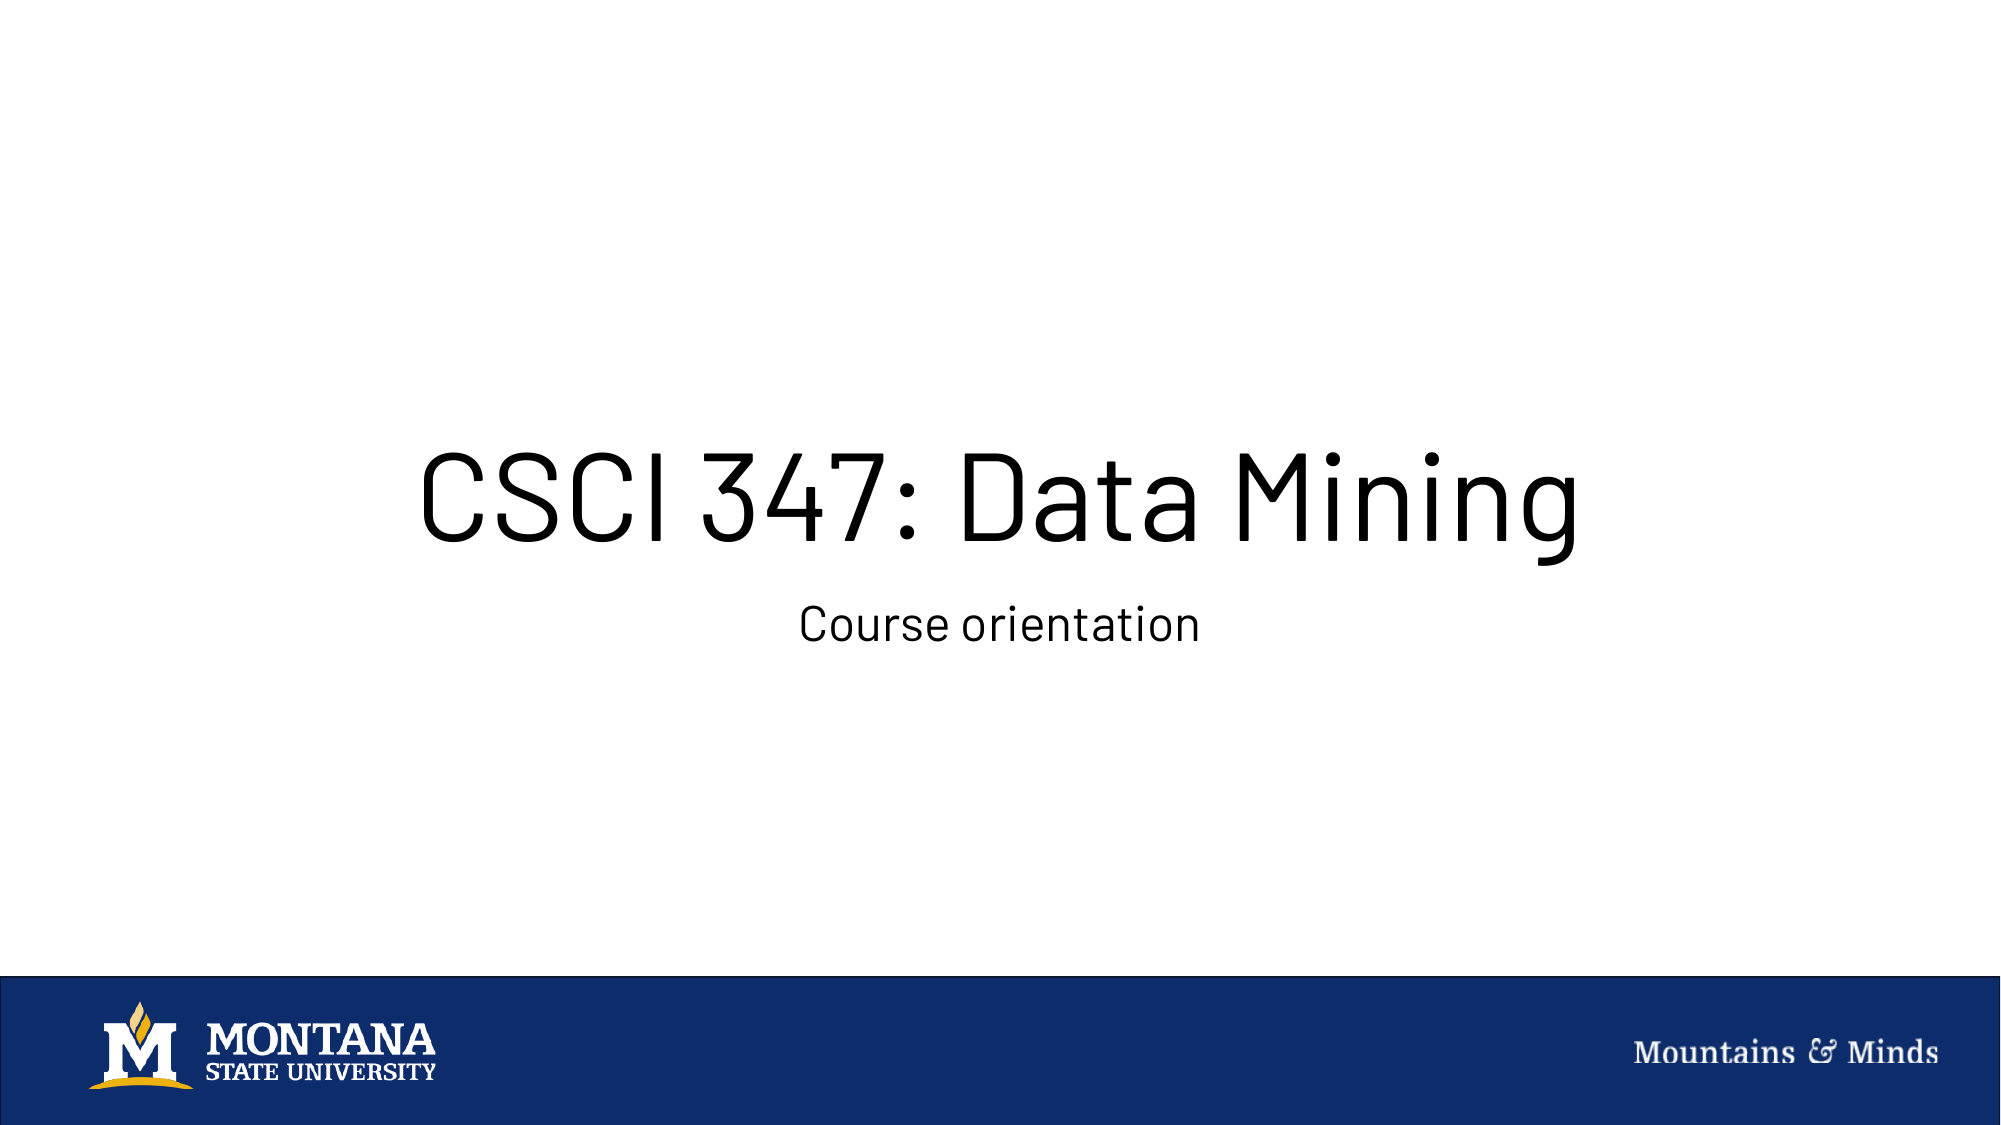

# CSCI 347: Data Mining
Course orientation